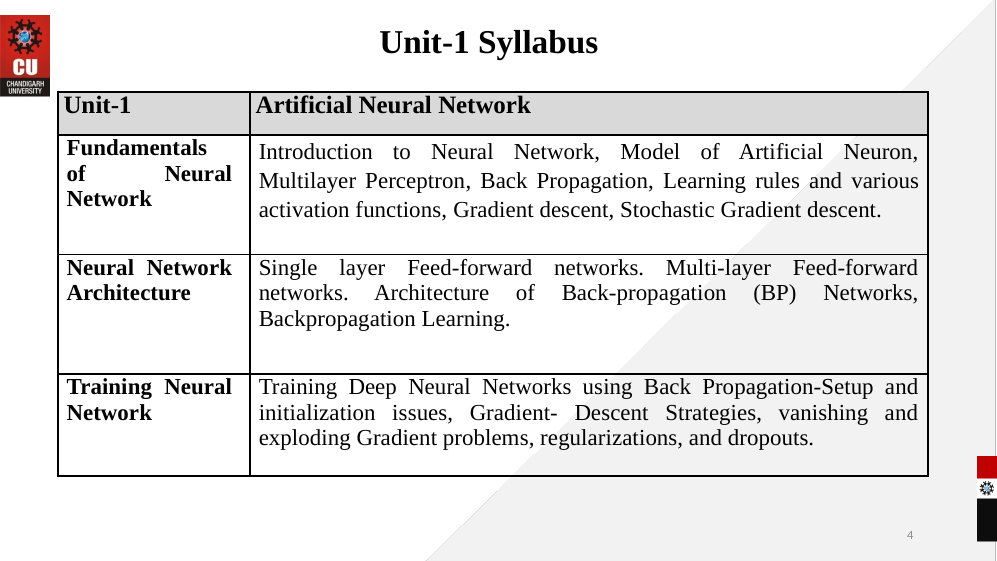

# Unit-1 Syllabus
| Unit-1 | Artificial Neural Network |
| --- | --- |
| Fundamentals of Neural Network | Introduction to Neural Network, Model of Artificial Neuron, Multilayer Perceptron, Back Propagation, Learning rules and various activation functions, Gradient descent, Stochastic Gradient descent. |
| Neural Network Architecture | Single layer Feed-forward networks. Multi-layer Feed-forward networks. Architecture of Back-propagation (BP) Networks, Backpropagation Learning. |
| Training Neural Network | Training Deep Neural Networks using Back Propagation-Setup and initialization issues, Gradient- Descent Strategies, vanishing and exploding Gradient problems, regularizations, and dropouts. |
4